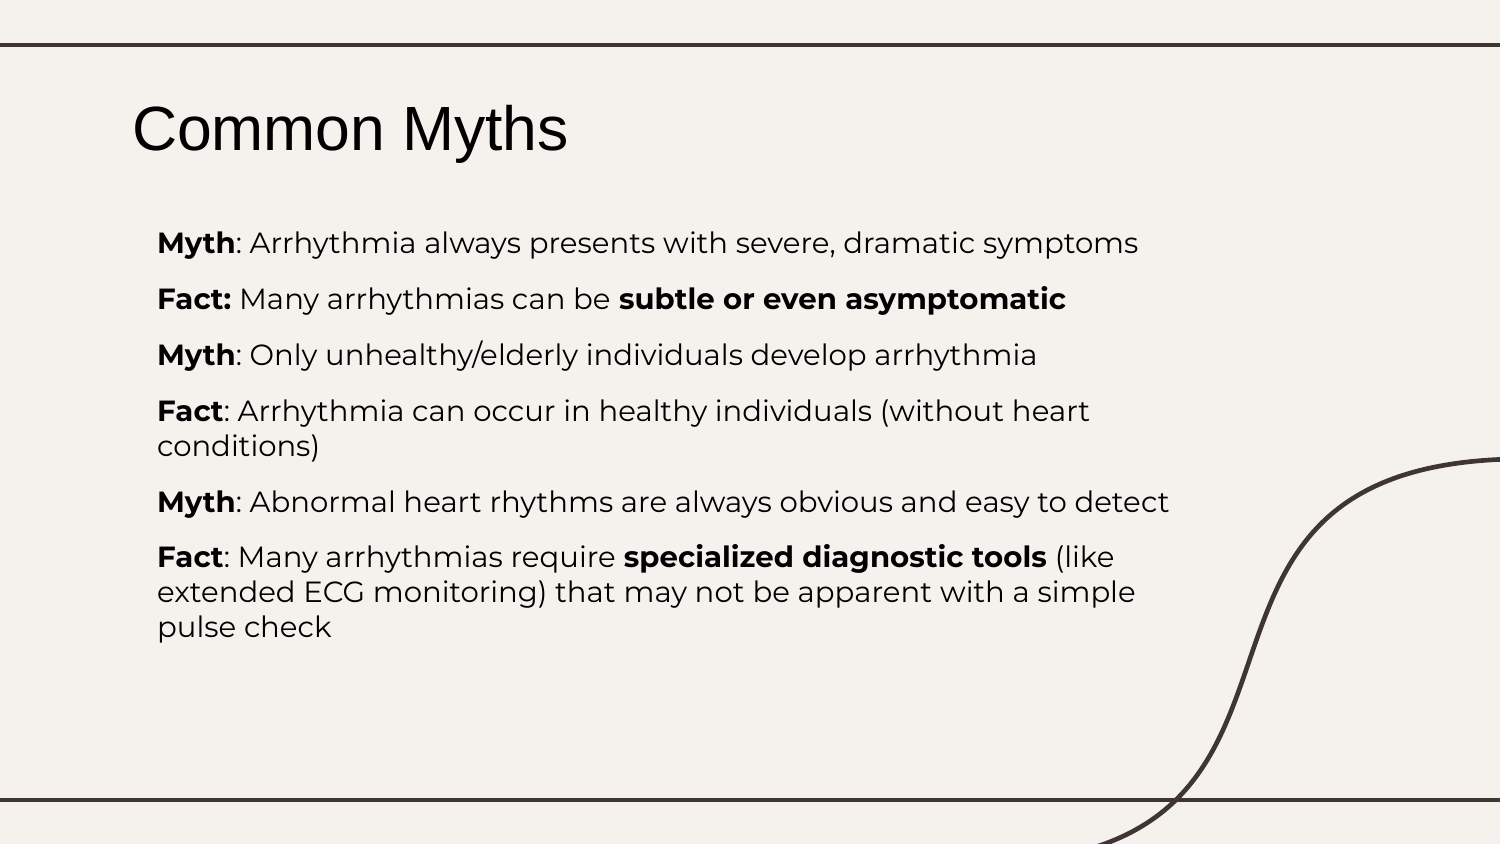

# Common Myths
Myth: Arrhythmia always presents with severe, dramatic symptoms
Fact: Many arrhythmias can be subtle or even asymptomatic
Myth: Only unhealthy/elderly individuals develop arrhythmia
Fact: Arrhythmia can occur in healthy individuals (without heart conditions)
Myth: Abnormal heart rhythms are always obvious and easy to detect
Fact: Many arrhythmias require specialized diagnostic tools (like extended ECG monitoring) that may not be apparent with a simple pulse check